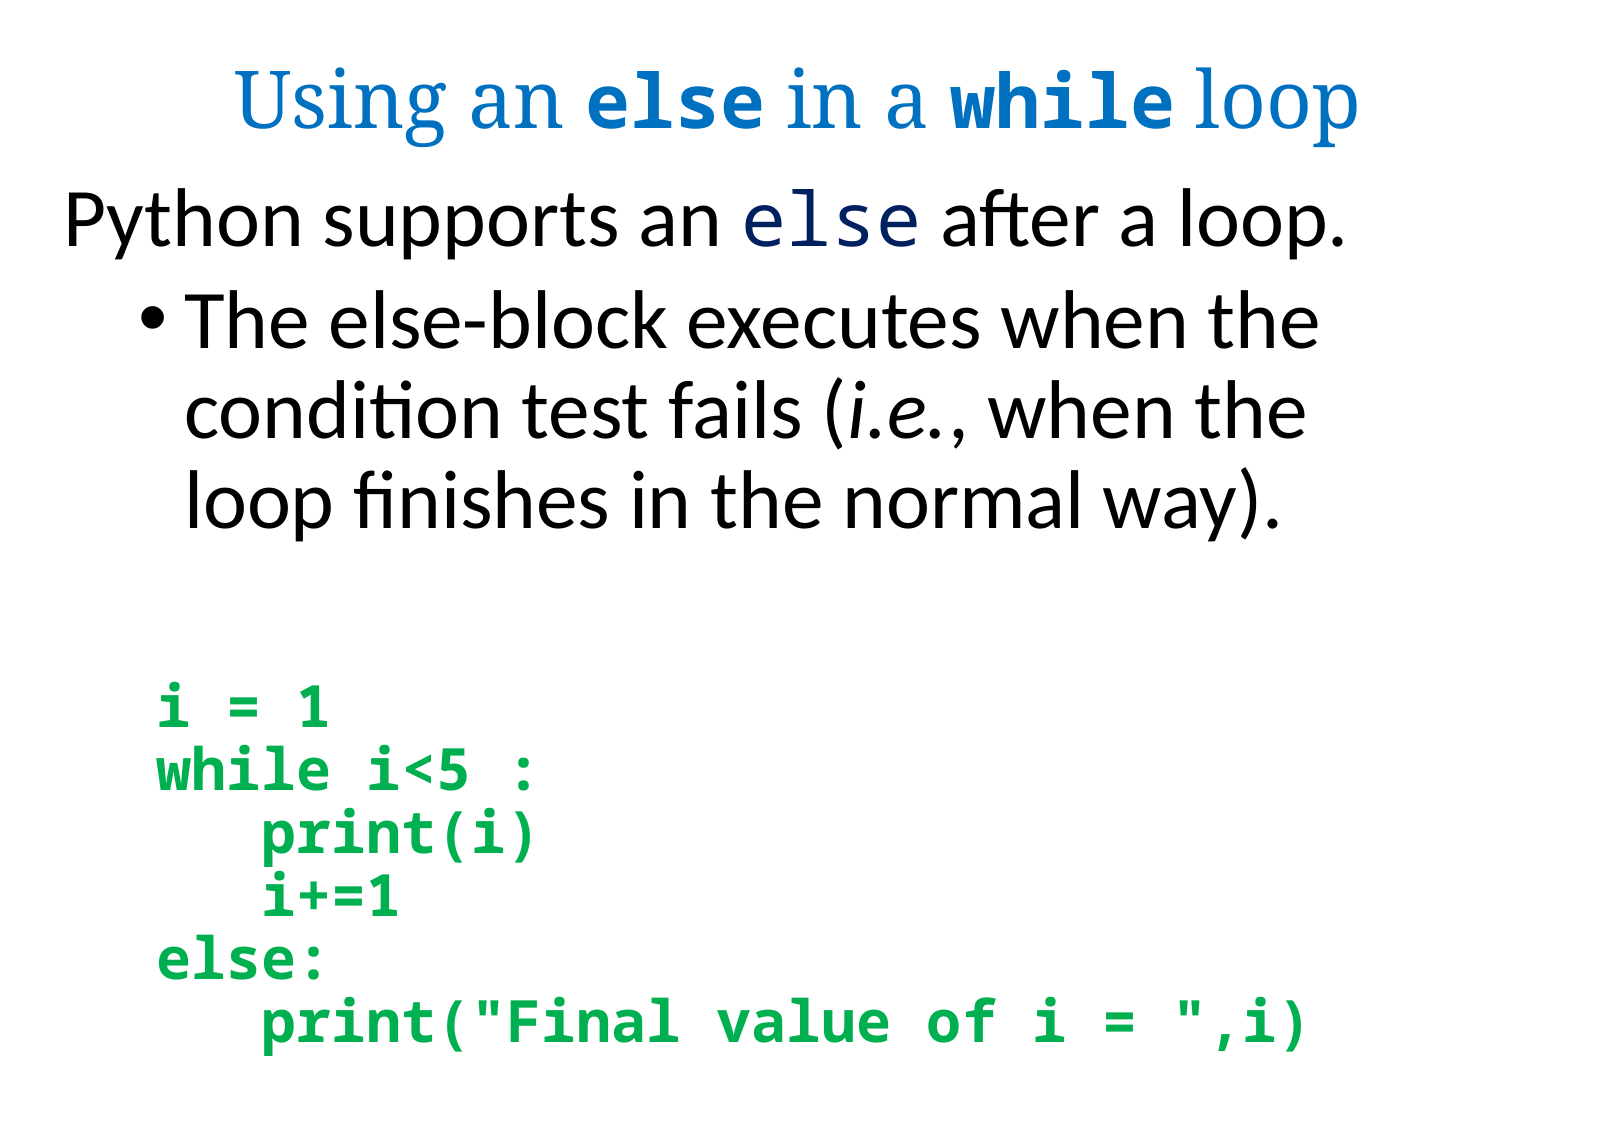

Using an else in a while loop
Python supports an else after a loop.
The else-block executes when the condition test fails (i.e., when the
loop finishes in the normal way).
		i = 1
		while i<5 :
		   print(i)
		   i+=1
		else:
		   print("Final value of i = ",i)